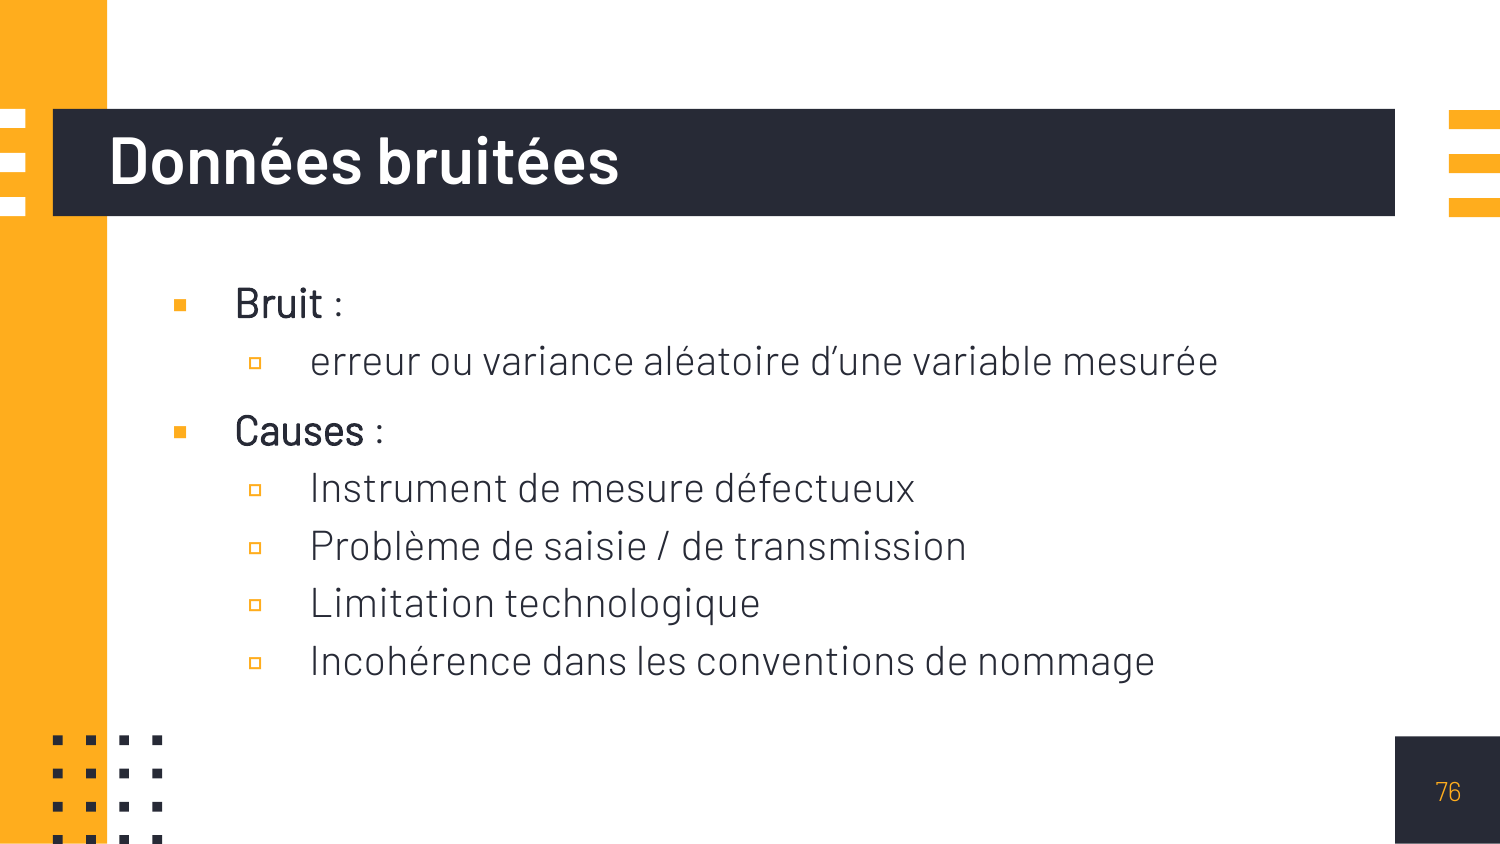

# Données bruitées
Bruit :
erreur ou variance aléatoire d’une variable mesurée
Causes :
Instrument de mesure défectueux
Problème de saisie / de transmission
Limitation technologique
Incohérence dans les conventions de nommage
76